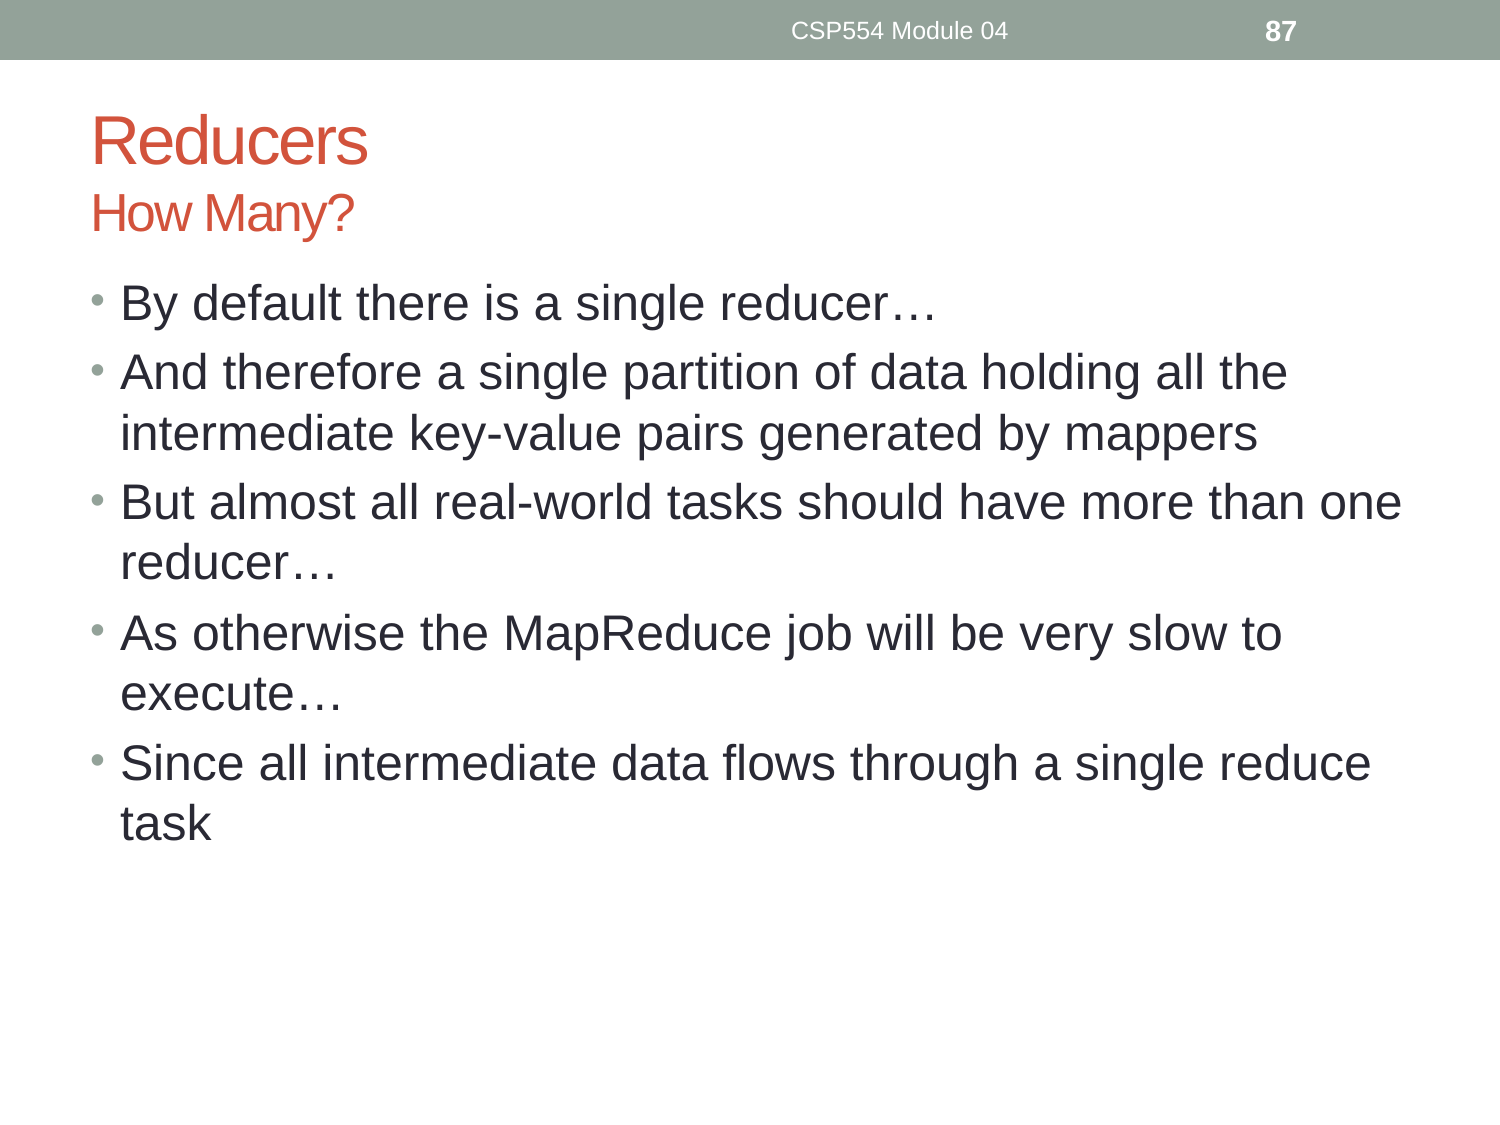

CSP554 Module 04
87
# Reducers How Many?
By default there is a single reducer…
And therefore a single partition of data holding all the intermediate key-value pairs generated by mappers
But almost all real-world tasks should have more than one reducer…
As otherwise the MapReduce job will be very slow to execute…
Since all intermediate data flows through a single reduce task